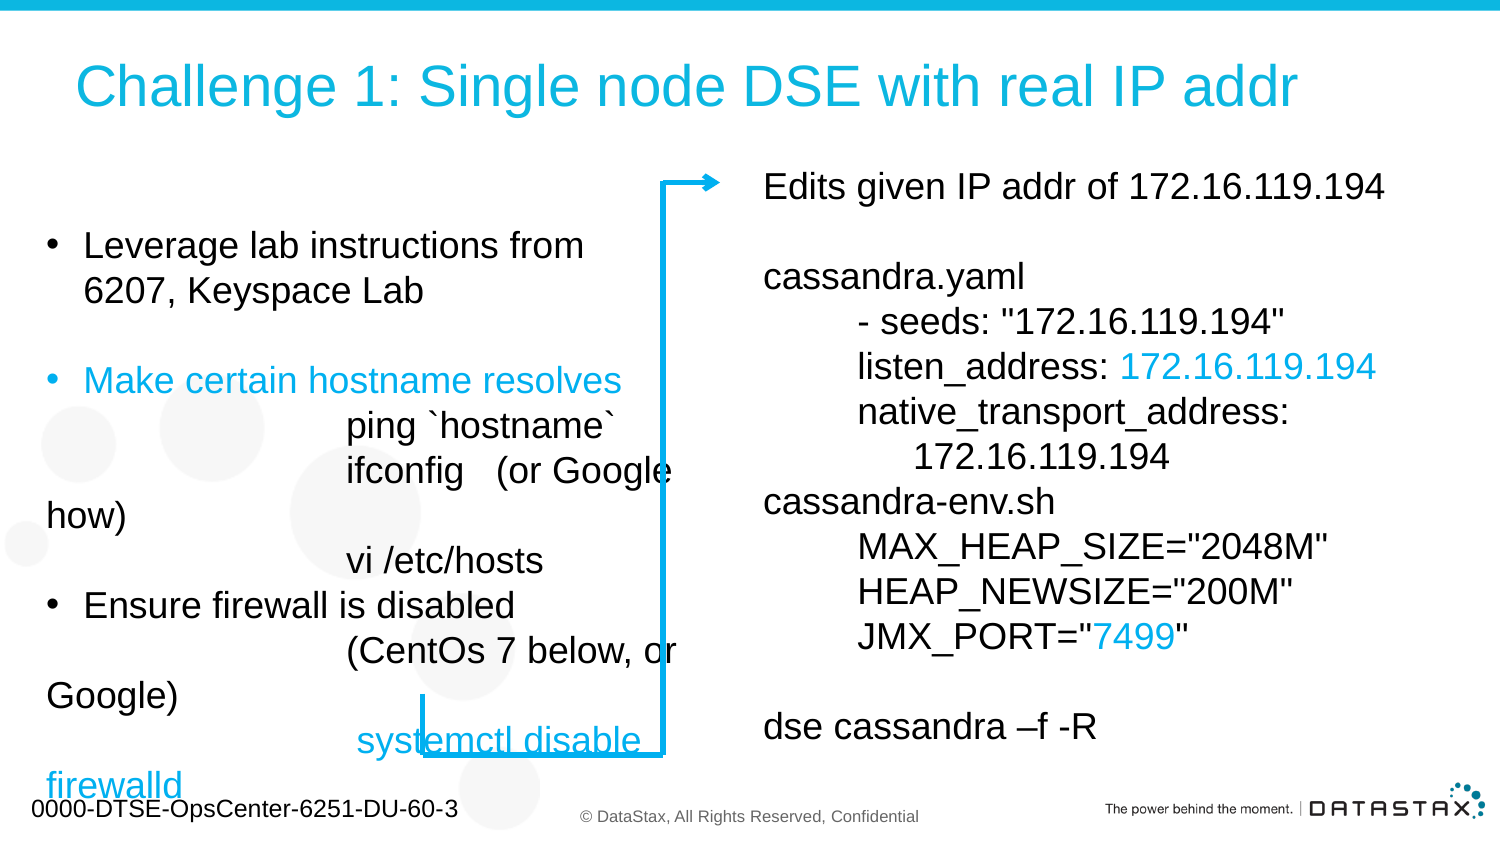

# Challenge 1: Single node DSE with real IP addr
Edits given IP addr of 172.16.119.194

cassandra.yaml
         - seeds: "172.16.119.194"
         listen_address: 172.16.119.194
         native_transport_address:
		172.16.119.194
cassandra-env.sh
         MAX_HEAP_SIZE="2048M"
         HEAP_NEWSIZE="200M"
         JMX_PORT="7499"

dse cassandra –f -R
Leverage lab instructions from 6207, Keyspace Lab

Make certain hostname resolves
		ping `hostname`
		ifconfig   (or Google how)
		vi /etc/hosts
Ensure firewall is disabled
		(CentOs 7 below, or Google)
		 systemctl disable firewalld
0000-DTSE-OpsCenter-6251-DU-60-3